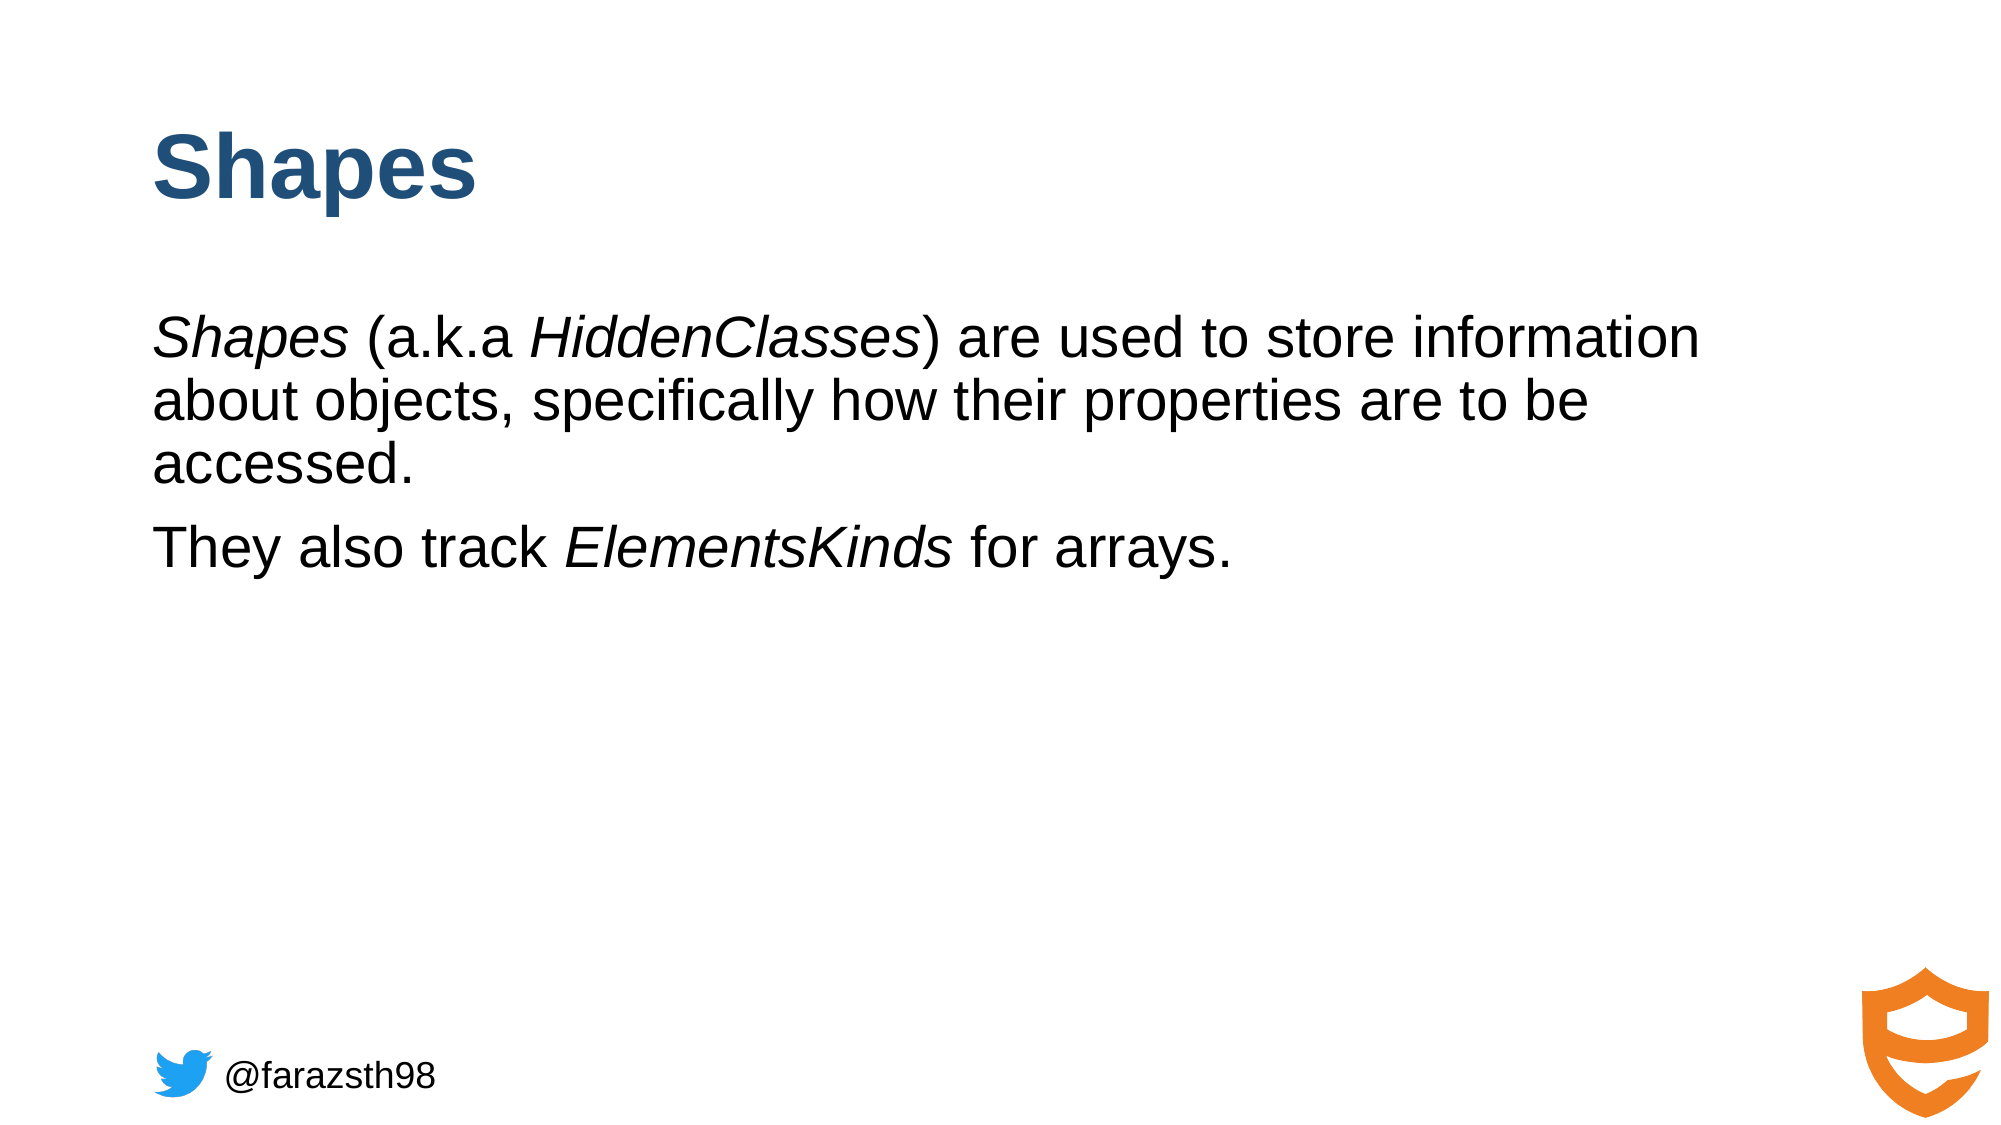

# Shapes
Shapes (a.k.a HiddenClasses) are used to store information about objects, specifically how their properties are to be accessed.
They also track ElementsKinds for arrays.